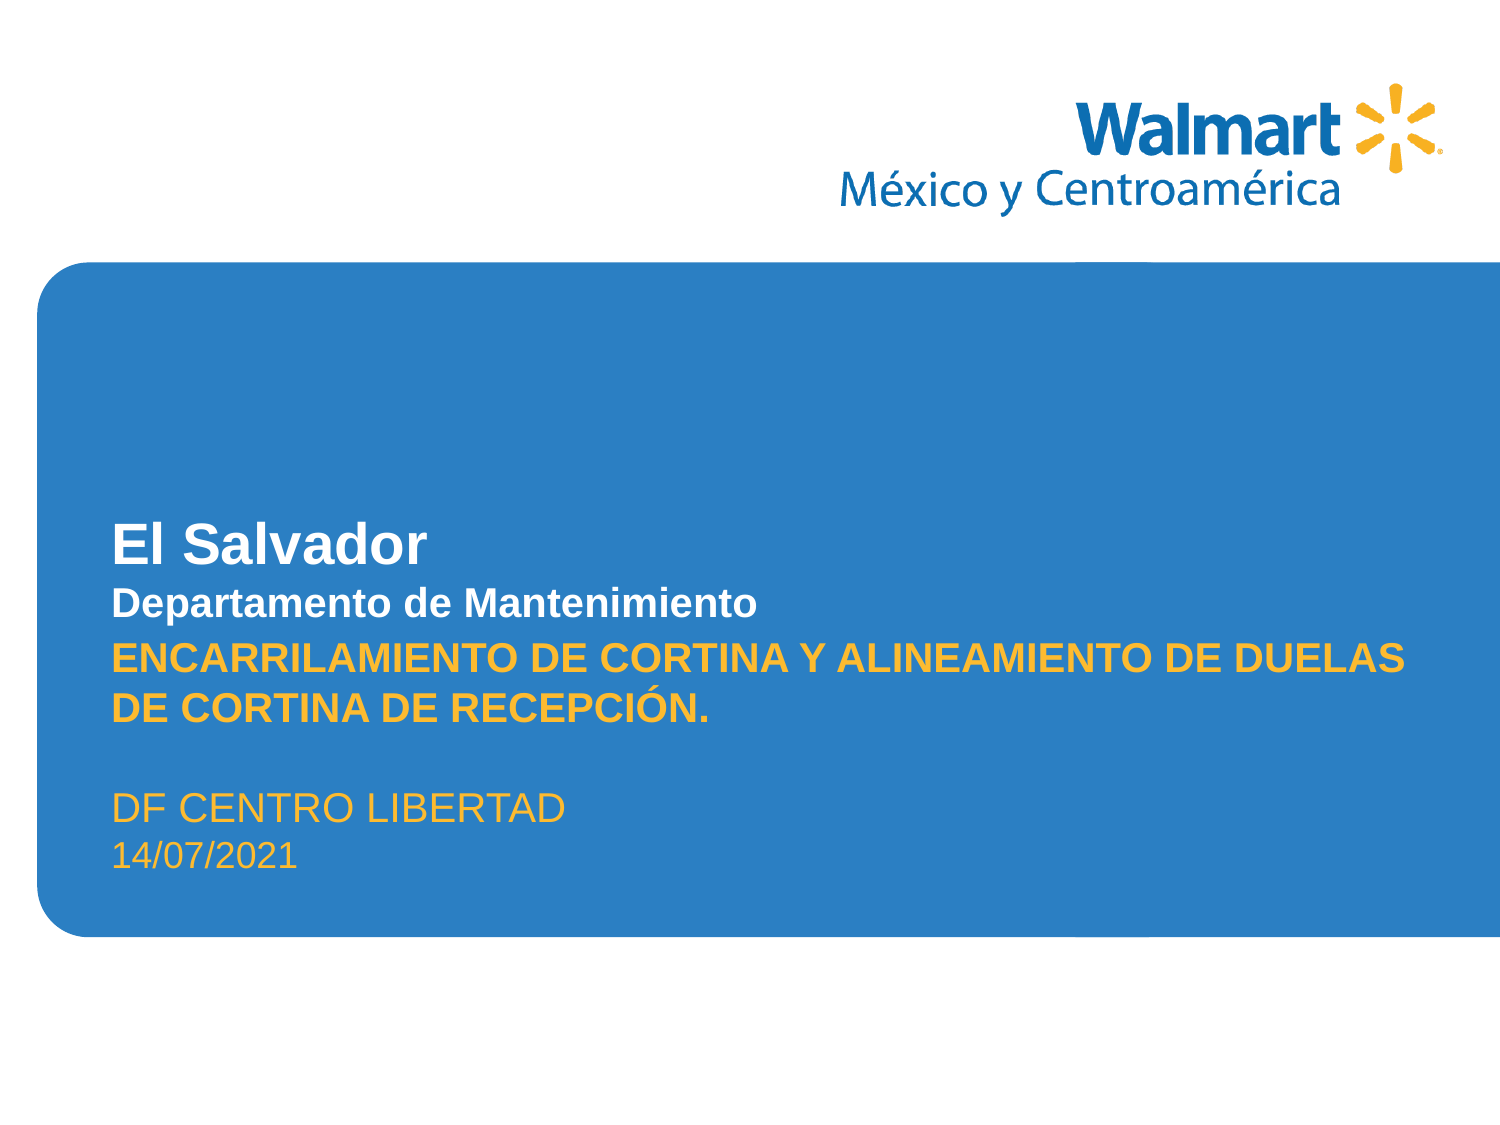

ENCARRILAMIENTO DE CORTINA Y ALINEAMIENTO DE DUELAS DE CORTINA DE RECEPCIÓN.

DF CENTRO LIBERTAD
14/07/2021

# El Salvador Departamento de Mantenimiento